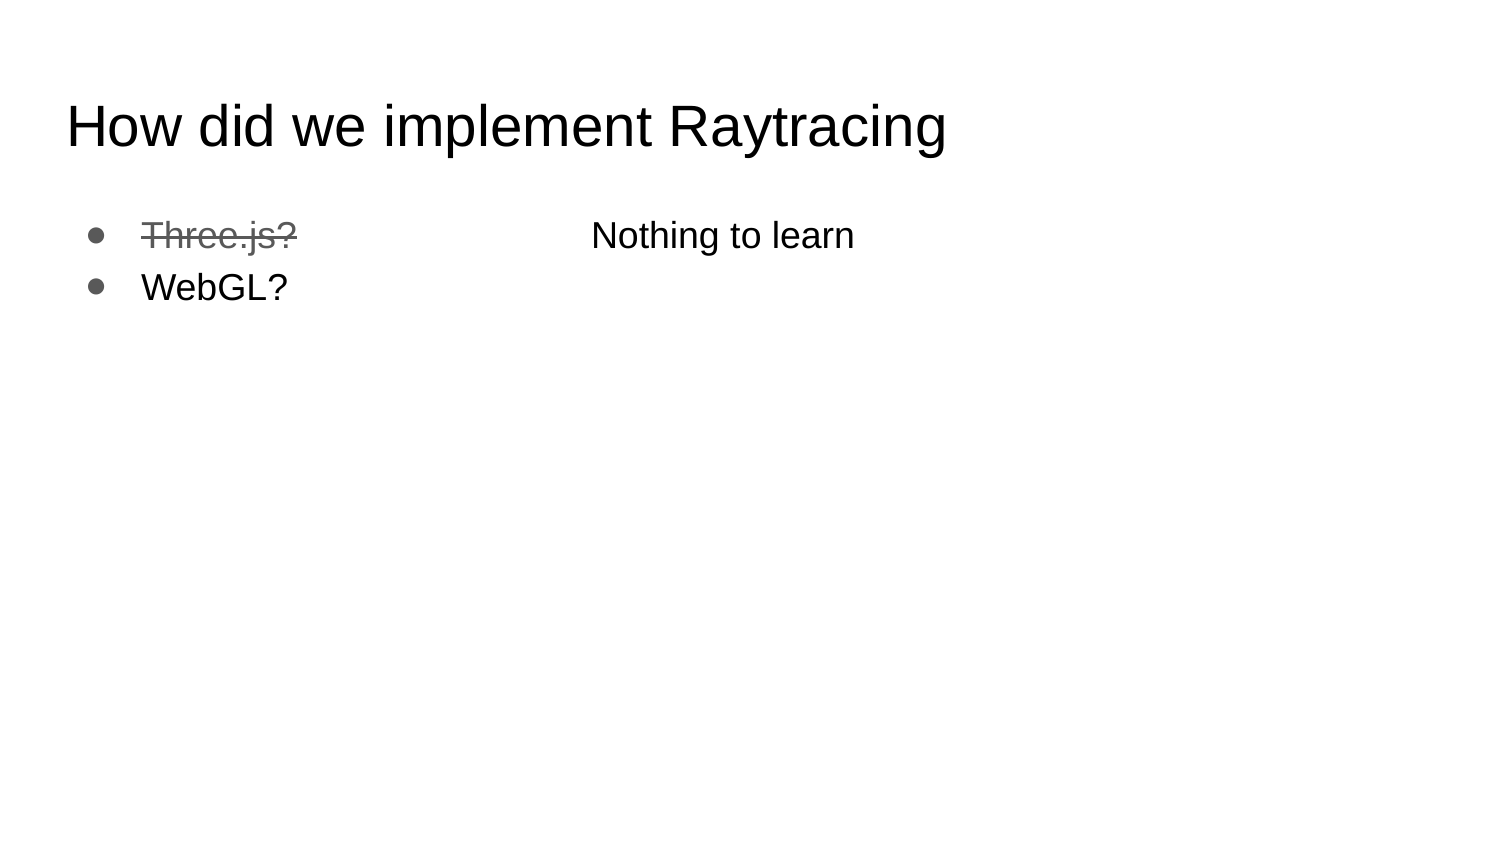

# How did we implement Raytracing
Three.js?		Nothing to learn
WebGL?